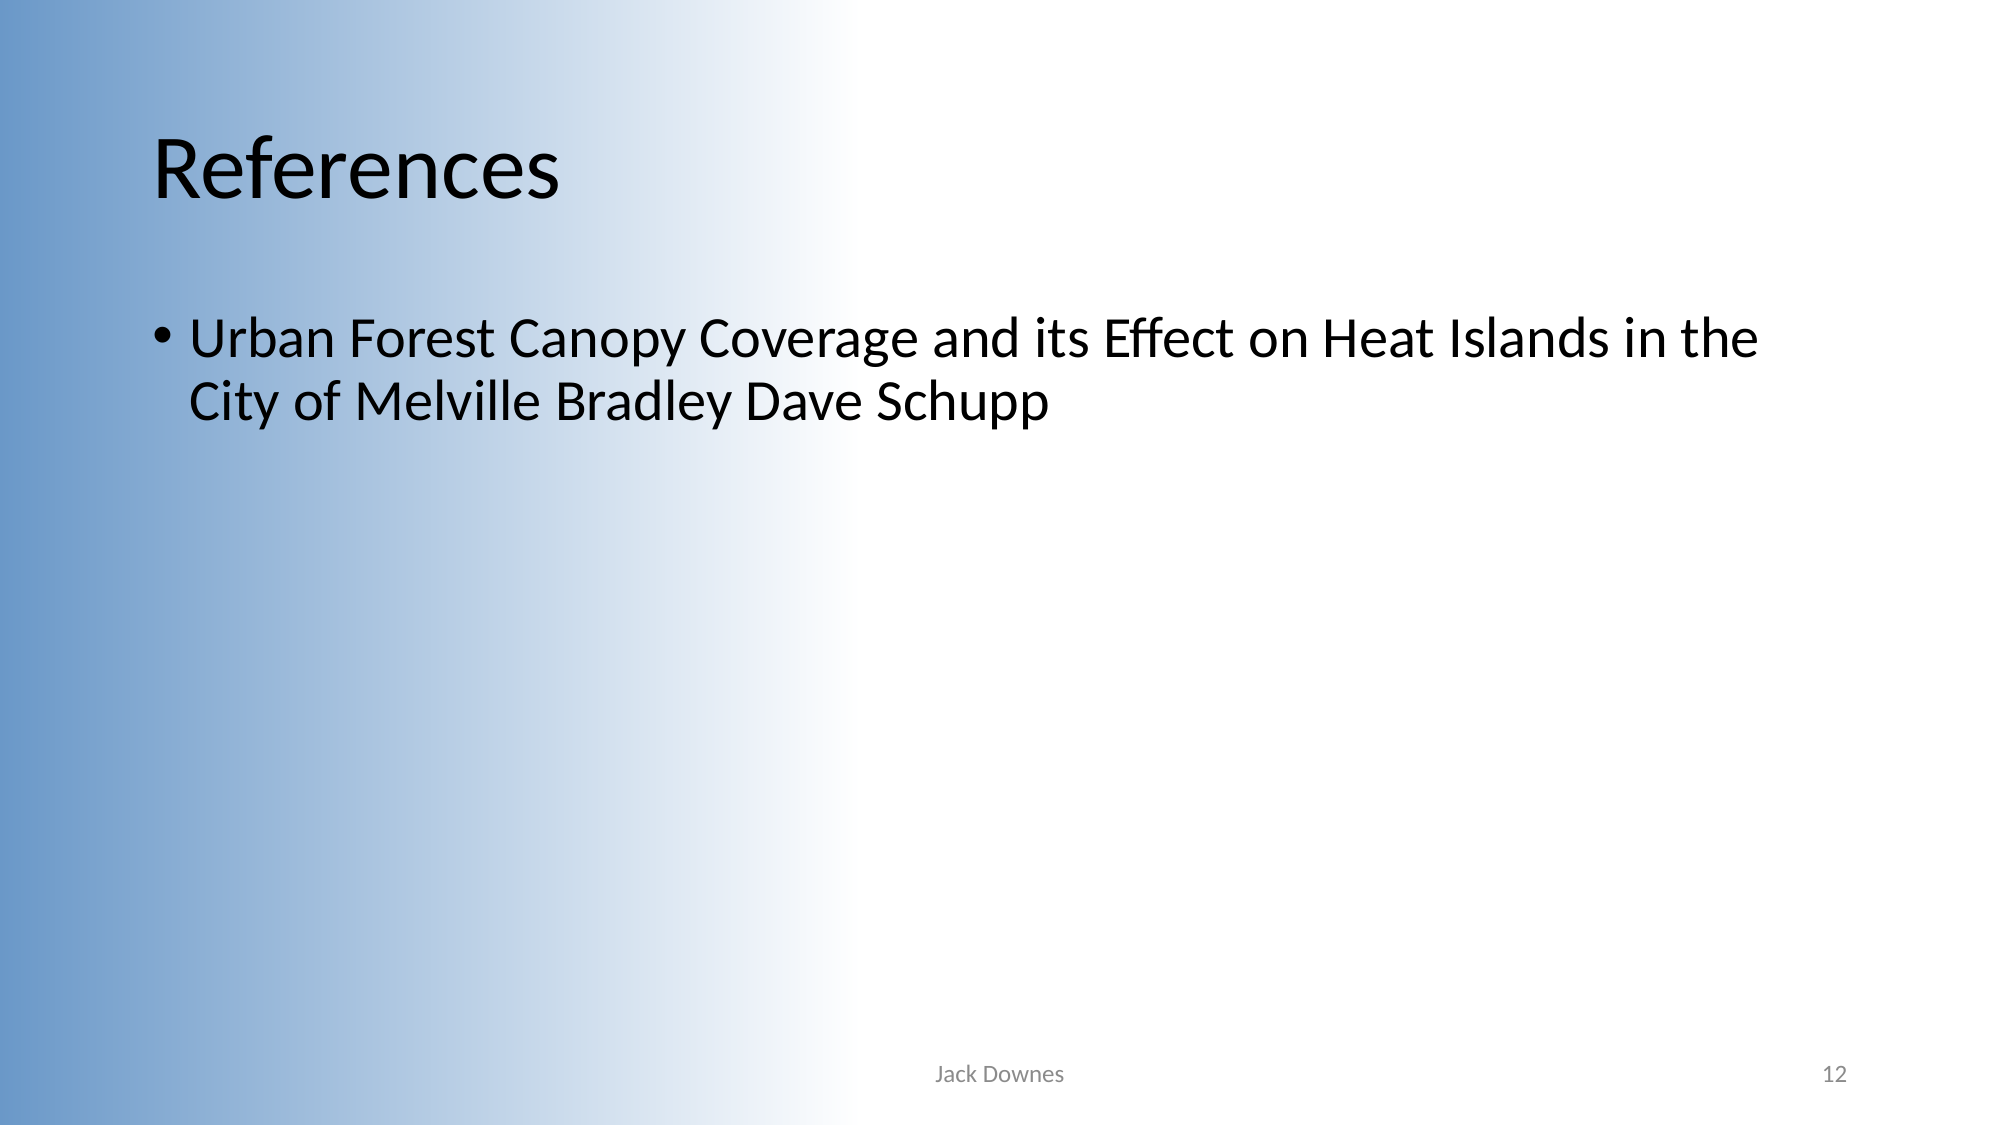

# References
Urban Forest Canopy Coverage and its Effect on Heat Islands in the City of Melville Bradley Dave Schupp
Jack Downes
12